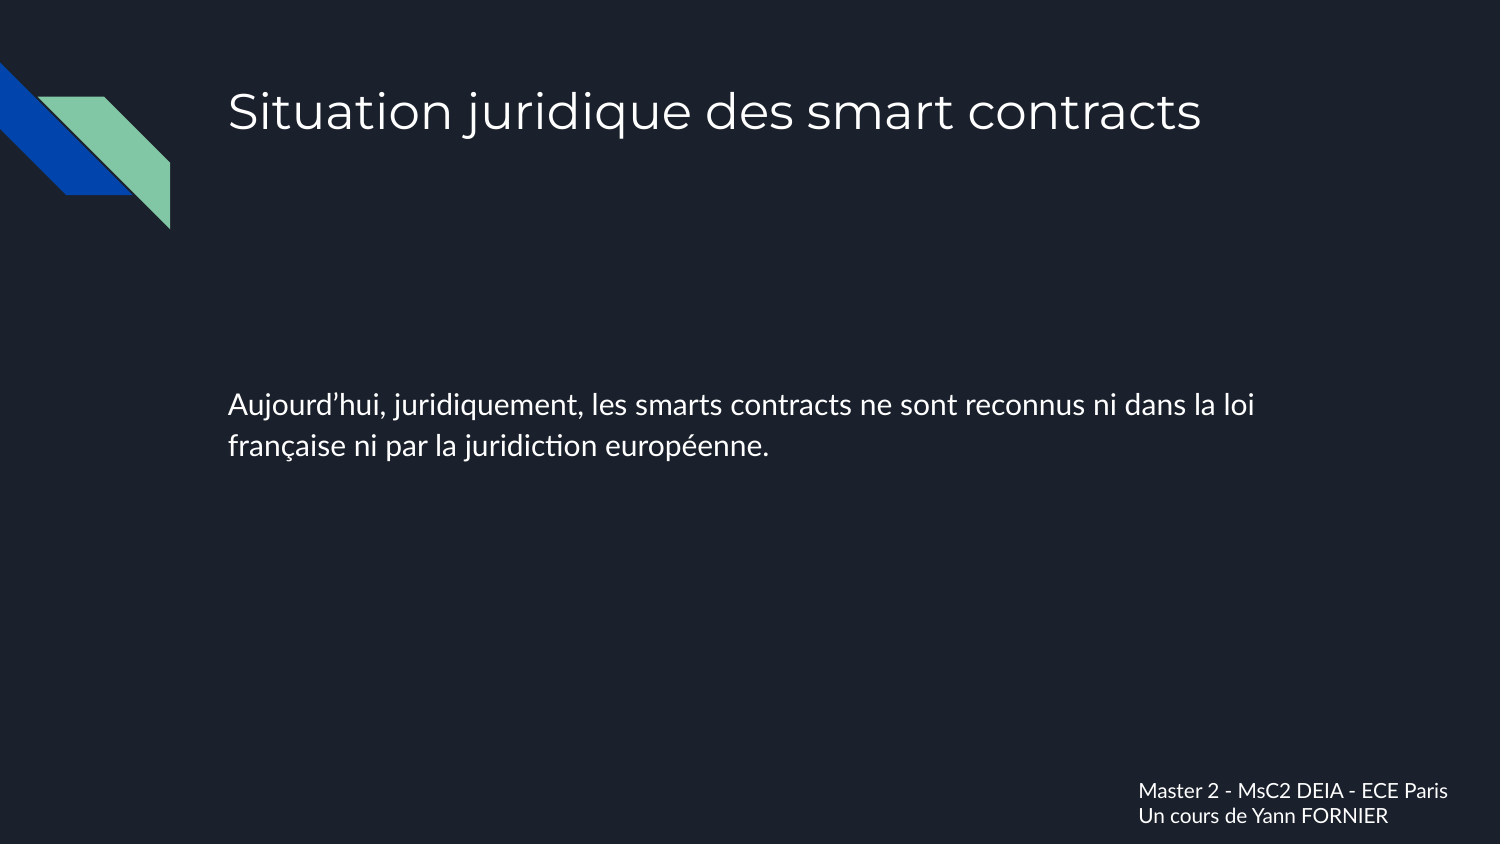

# Situation juridique des smart contracts
Aujourd’hui, juridiquement, les smarts contracts ne sont reconnus ni dans la loi française ni par la juridiction européenne.
Master 2 - MsC2 DEIA - ECE Paris
Un cours de Yann FORNIER